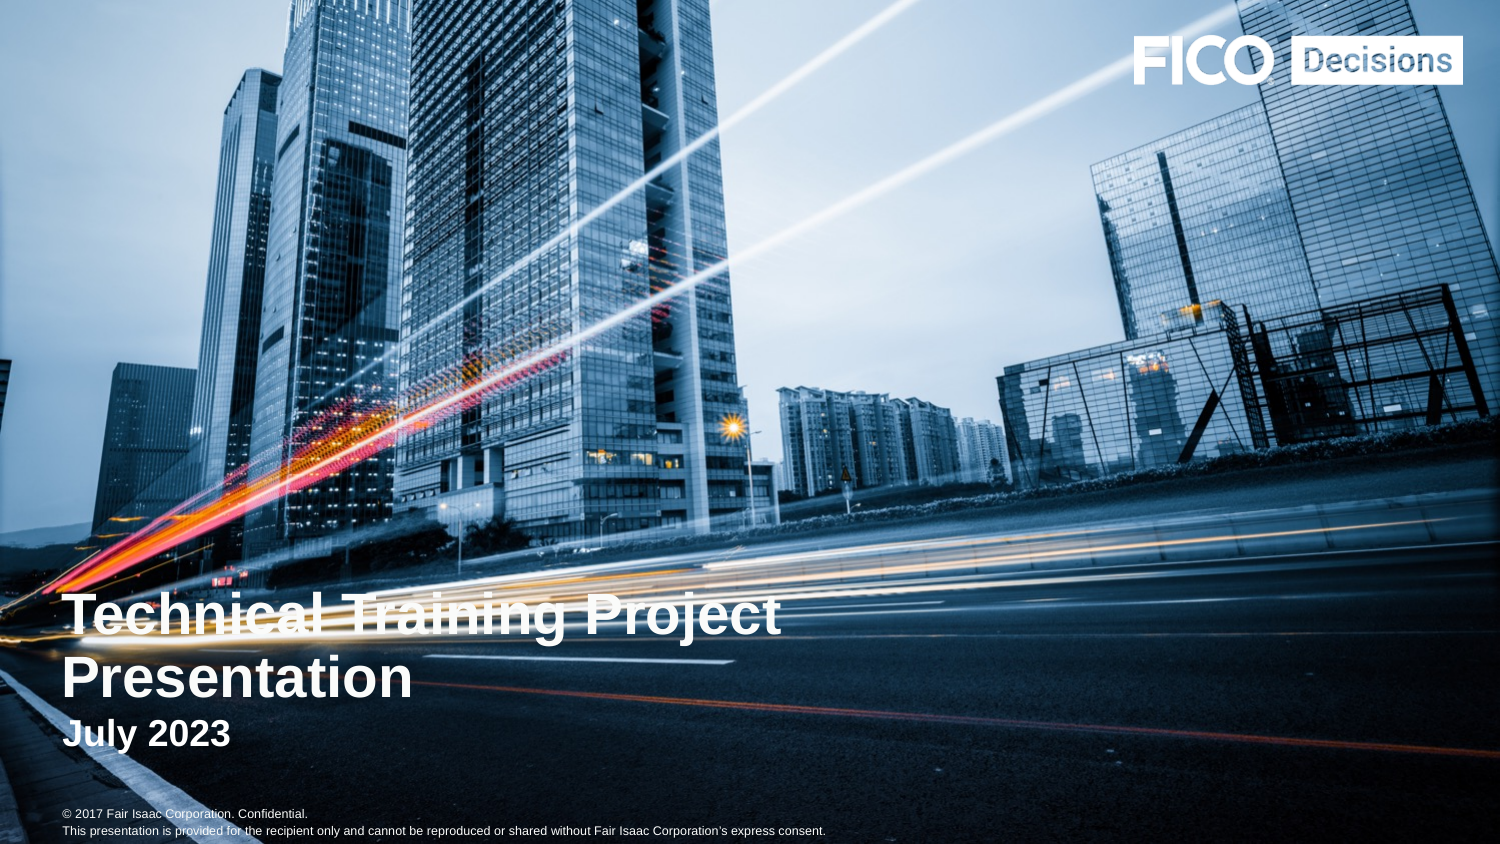

# Technical Training Project Presentation
July 2023